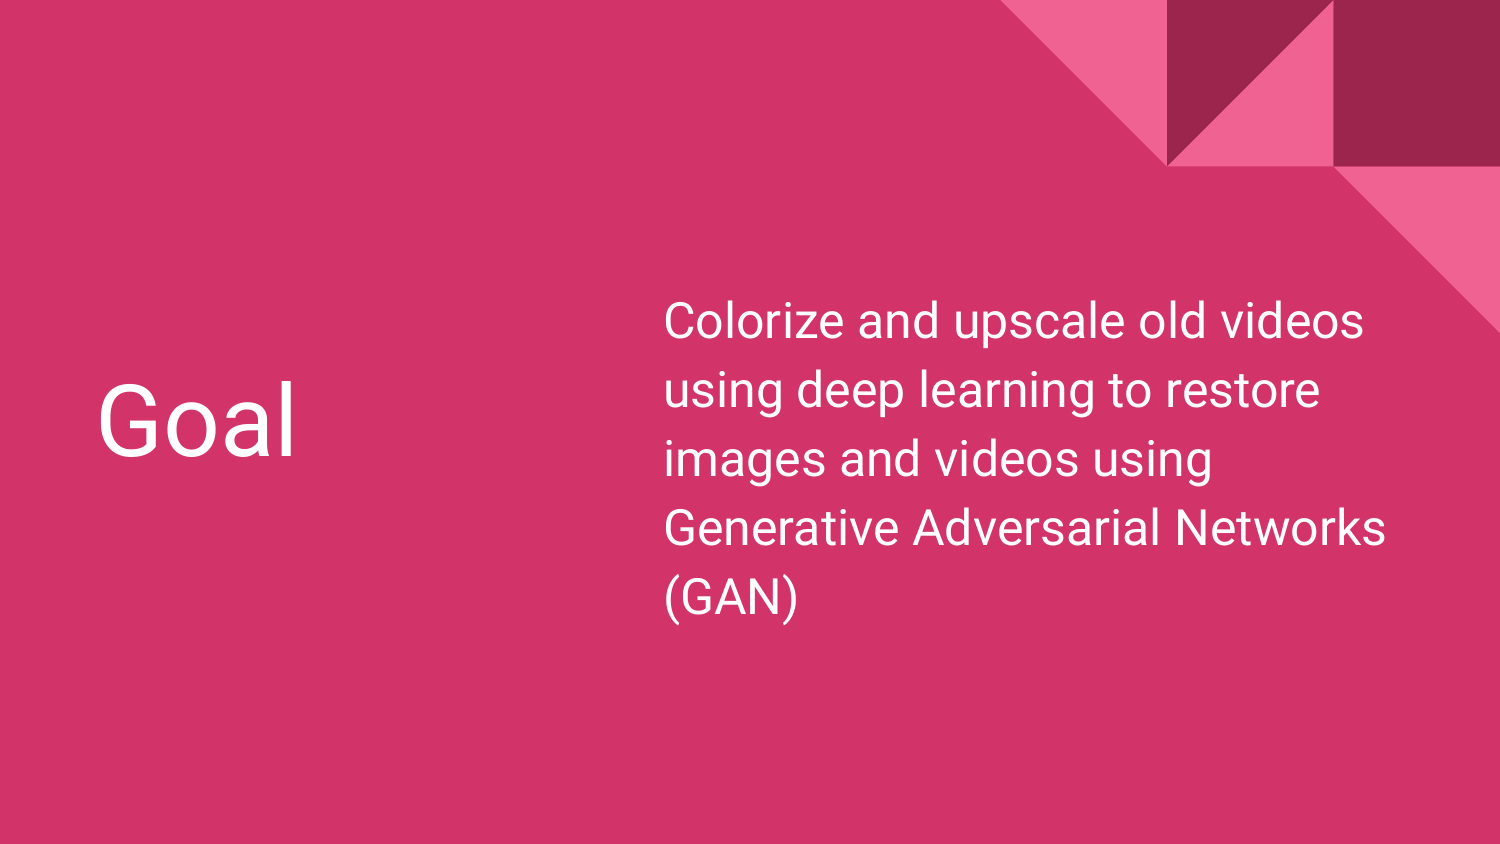

# Goal
Colorize and upscale old videos using deep learning to restore images and videos using Generative Adversarial Networks (GAN)